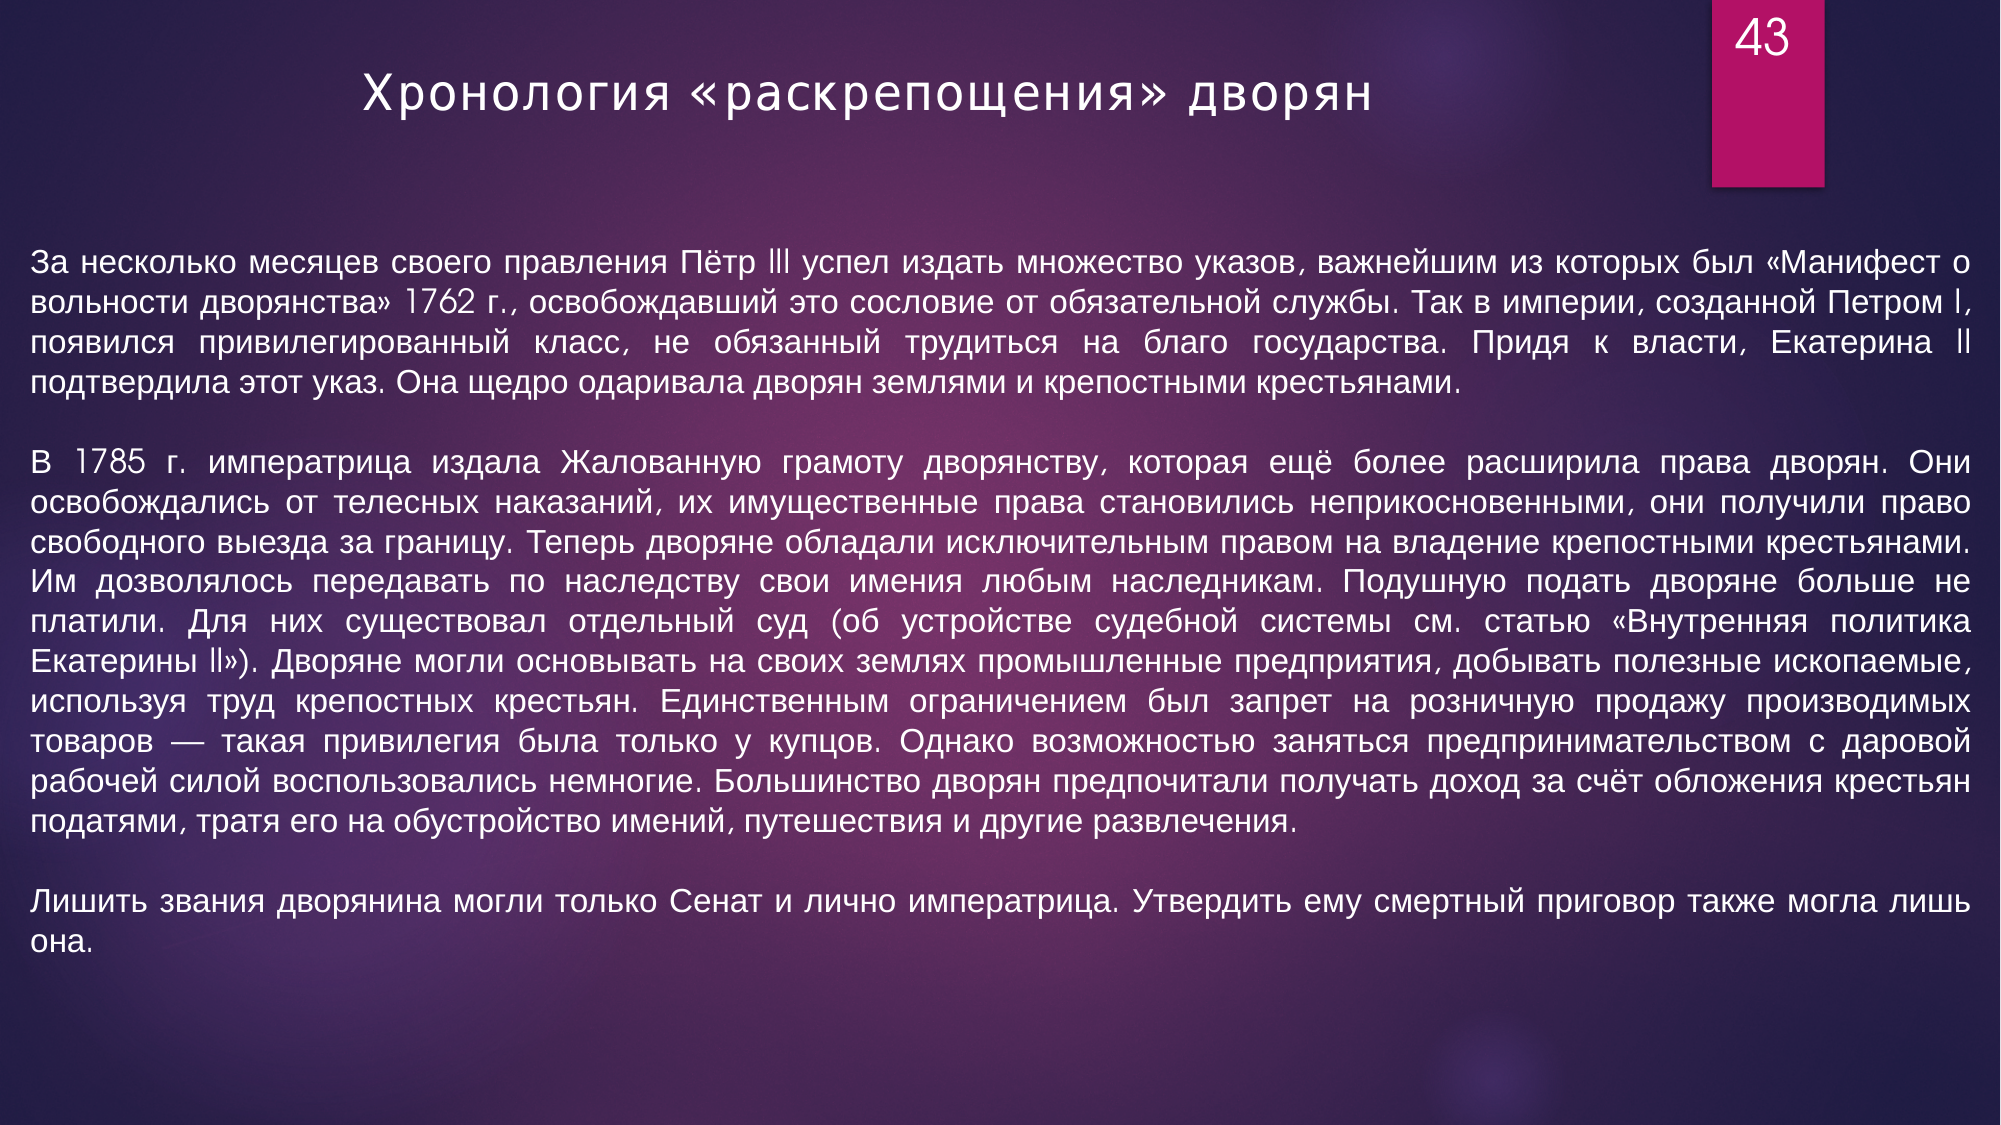

43
Хронология «раскрепощения» дворян
За несколько месяцев своего правления Пётр III успел издать множество указов, важнейшим из которых был «Манифест о вольности дворянства» 1762 г., освобождавший это сословие от обязательной службы. Так в империи, созданной Петром I, появился привилегированный класс, не обязанный трудиться на благо государства. Придя к власти, Екатерина II подтвердила этот указ. Она щедро одаривала дворян землями и крепостными крестьянами.

В 1785 г. императрица издала Жалованную грамоту дворянству, которая ещё более расширила права дворян. Они освобождались от телесных наказаний, их имущественные права становились неприкосновенными, они получили право свободного выезда за границу. Теперь дворяне обладали исключительным правом на владение крепостными крестьянами. Им дозволялось передавать по наследству свои имения любым наследникам. Подушную подать дворяне больше не платили. Для них существовал отдельный суд (об устройстве судебной системы см. статью «Внутренняя политика Екатерины II»). Дворяне могли основывать на своих землях промышленные предприятия, добывать полезные ископаемые, используя труд крепостных крестьян. Единственным ограничением был запрет на розничную продажу производимых товаров — такая привилегия была только у купцов. Однако возможностью заняться предпринимательством с даровой рабочей силой воспользовались немногие. Большинство дворян предпочитали получать доход за счёт обложения крестьян податями, тратя его на обустройство имений, путешествия и другие развлечения.

Лишить звания дворянина могли только Сенат и лично императрица. Утвердить ему смертный приговор также могла лишь она.